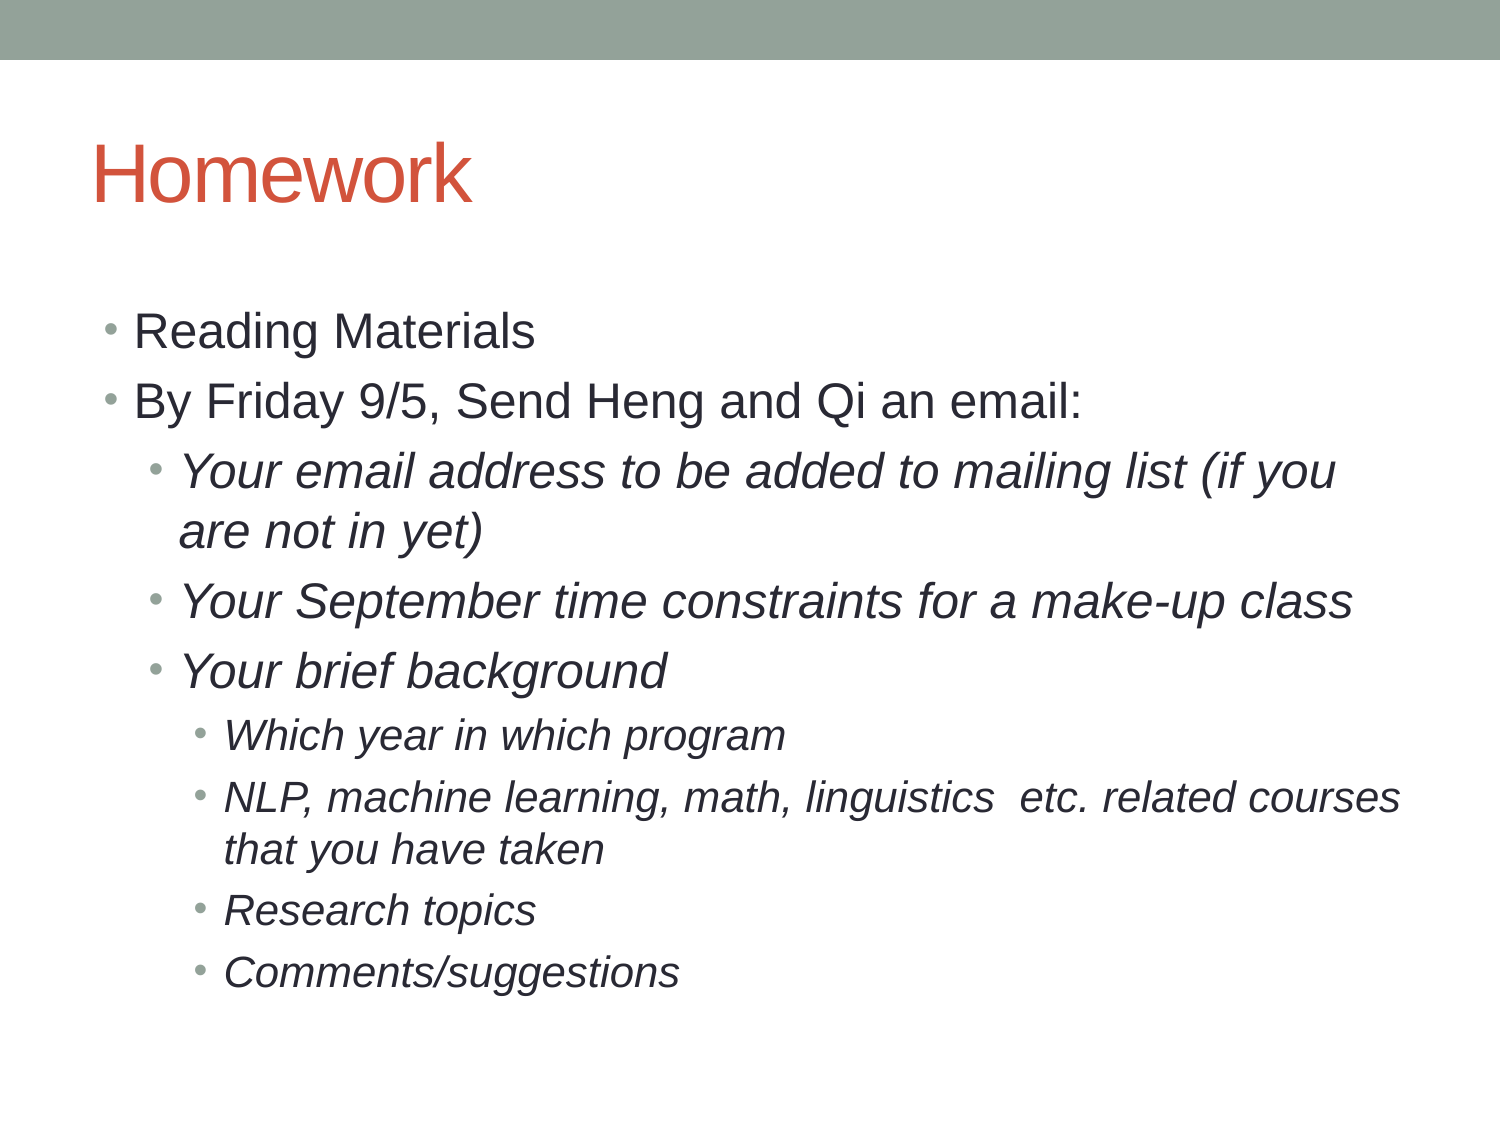

# Homework
Reading Materials
By Friday 9/5, Send Heng and Qi an email:
Your email address to be added to mailing list (if you are not in yet)
Your September time constraints for a make-up class
Your brief background
Which year in which program
NLP, machine learning, math, linguistics  etc. related courses that you have taken
Research topics
Comments/suggestions